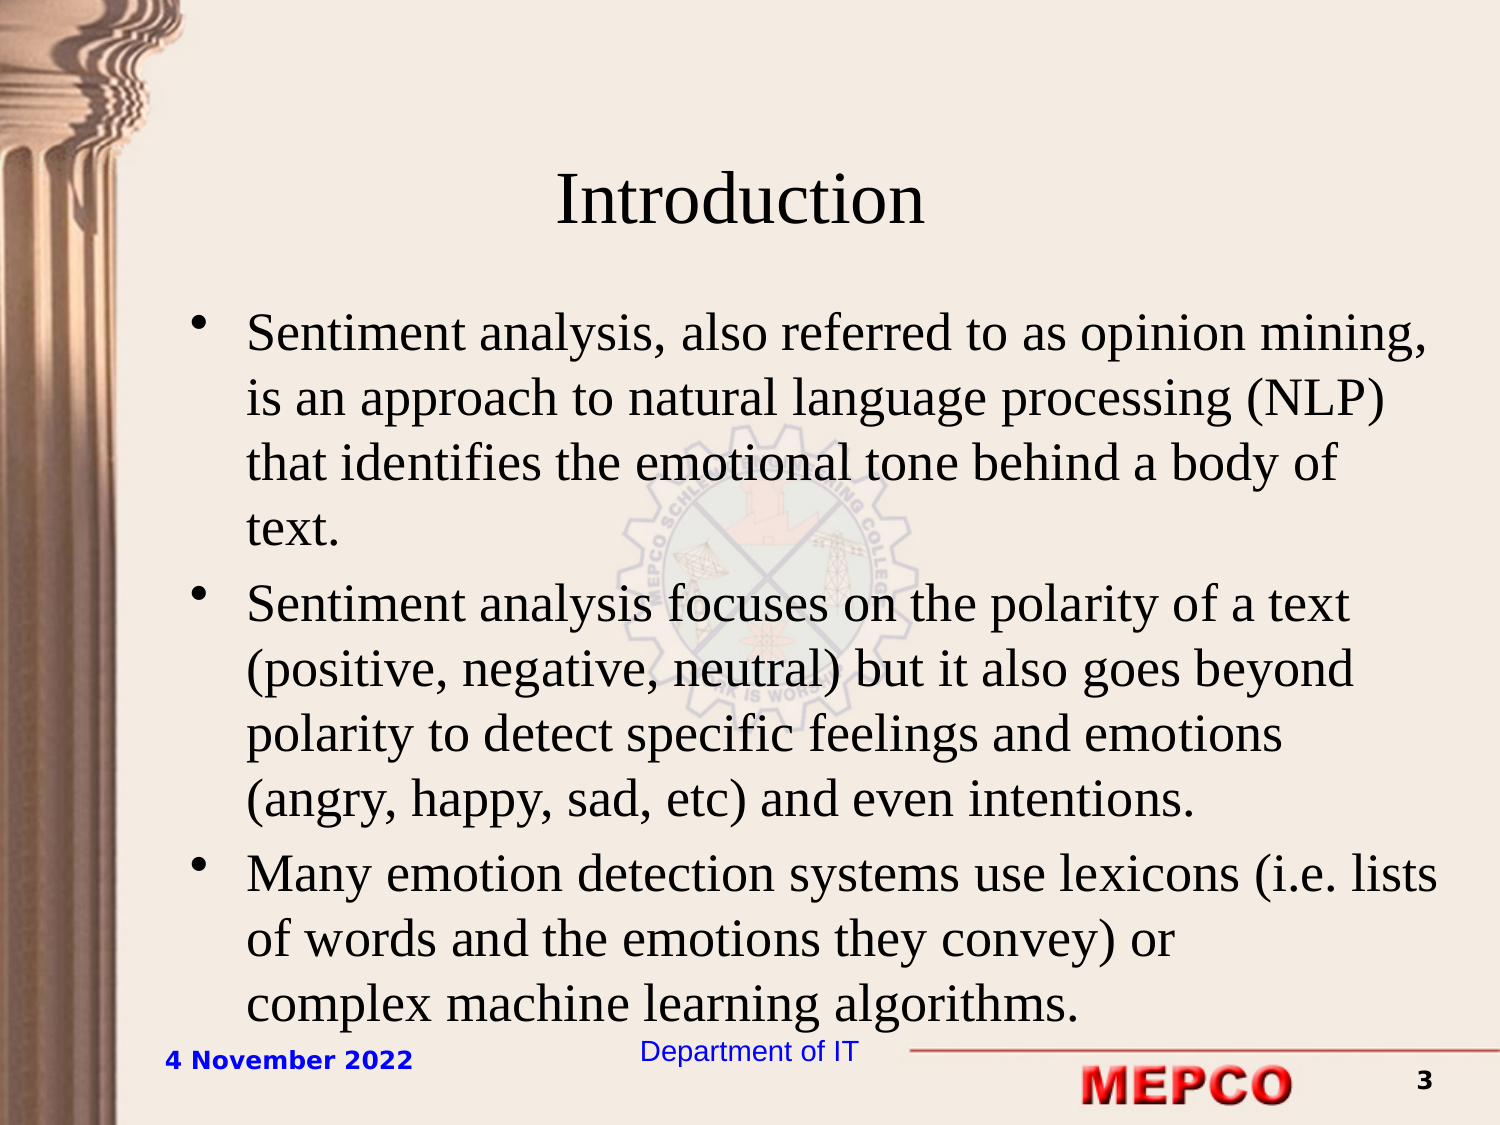

# Introduction
Sentiment analysis, also referred to as opinion mining, is an approach to natural language processing (NLP) that identifies the emotional tone behind a body of text.
Sentiment analysis focuses on the polarity of a text (positive, negative, neutral) but it also goes beyond polarity to detect specific feelings and emotions (angry, happy, sad, etc) and even intentions.
Many emotion detection systems use lexicons (i.e. lists of words and the emotions they convey) or complex machine learning algorithms.

Department of IT